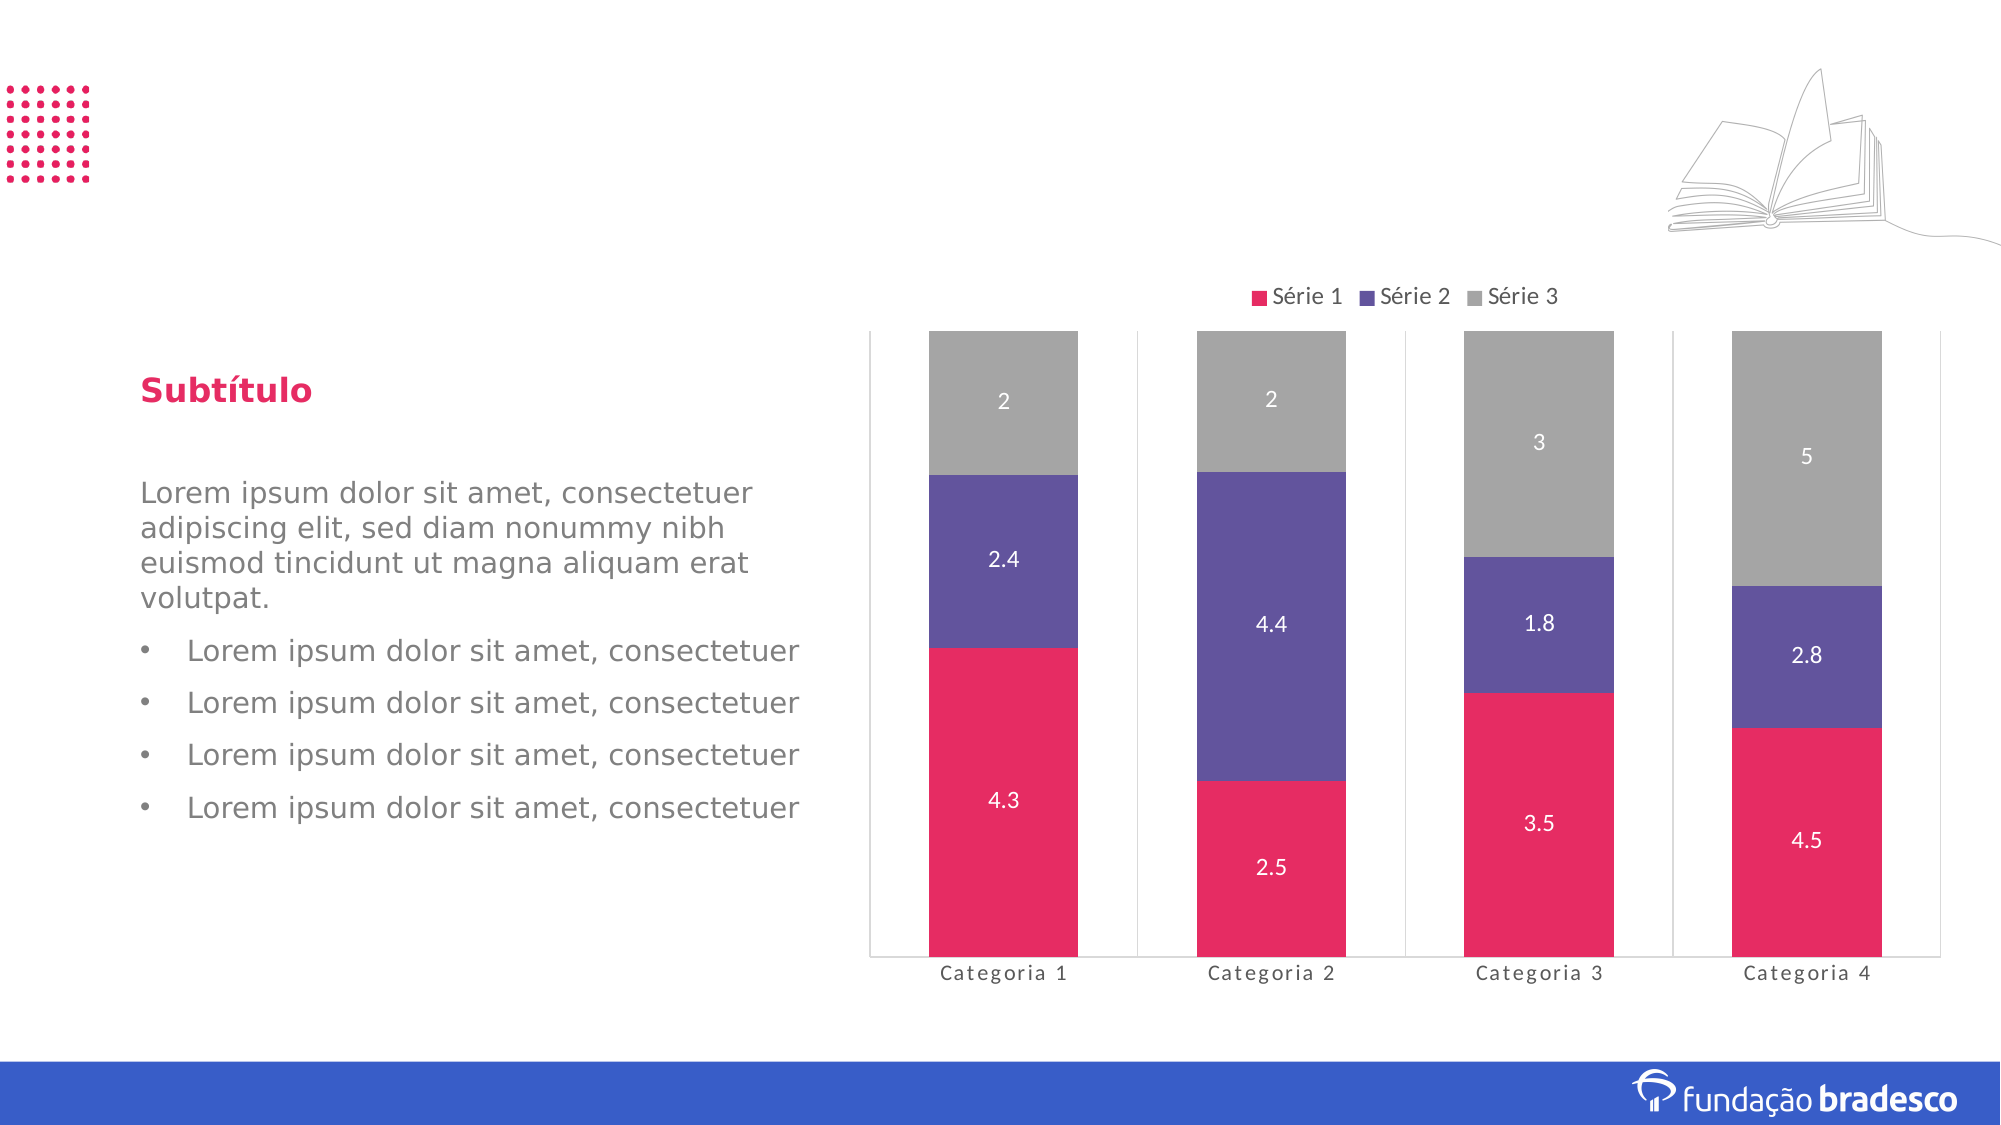

#

### Chart

| Category | Série 1 | Série 2 | Série 3 |
|---|---|---|---|
| Categoria 1 | 4.3 | 2.4 | 2.0 |
| Categoria 2 | 2.5 | 4.4 | 2.0 |
| Categoria 3 | 3.5 | 1.8 | 3.0 |
| Categoria 4 | 4.5 | 2.8 | 5.0 |
Subtítulo

Lorem ipsum dolor sit amet, consectetuer adipiscing elit, sed diam nonummy nibh euismod tincidunt ut magna aliquam erat volutpat.
Lorem ipsum dolor sit amet, consectetuer
Lorem ipsum dolor sit amet, consectetuer
Lorem ipsum dolor sit amet, consectetuer
Lorem ipsum dolor sit amet, consectetuer